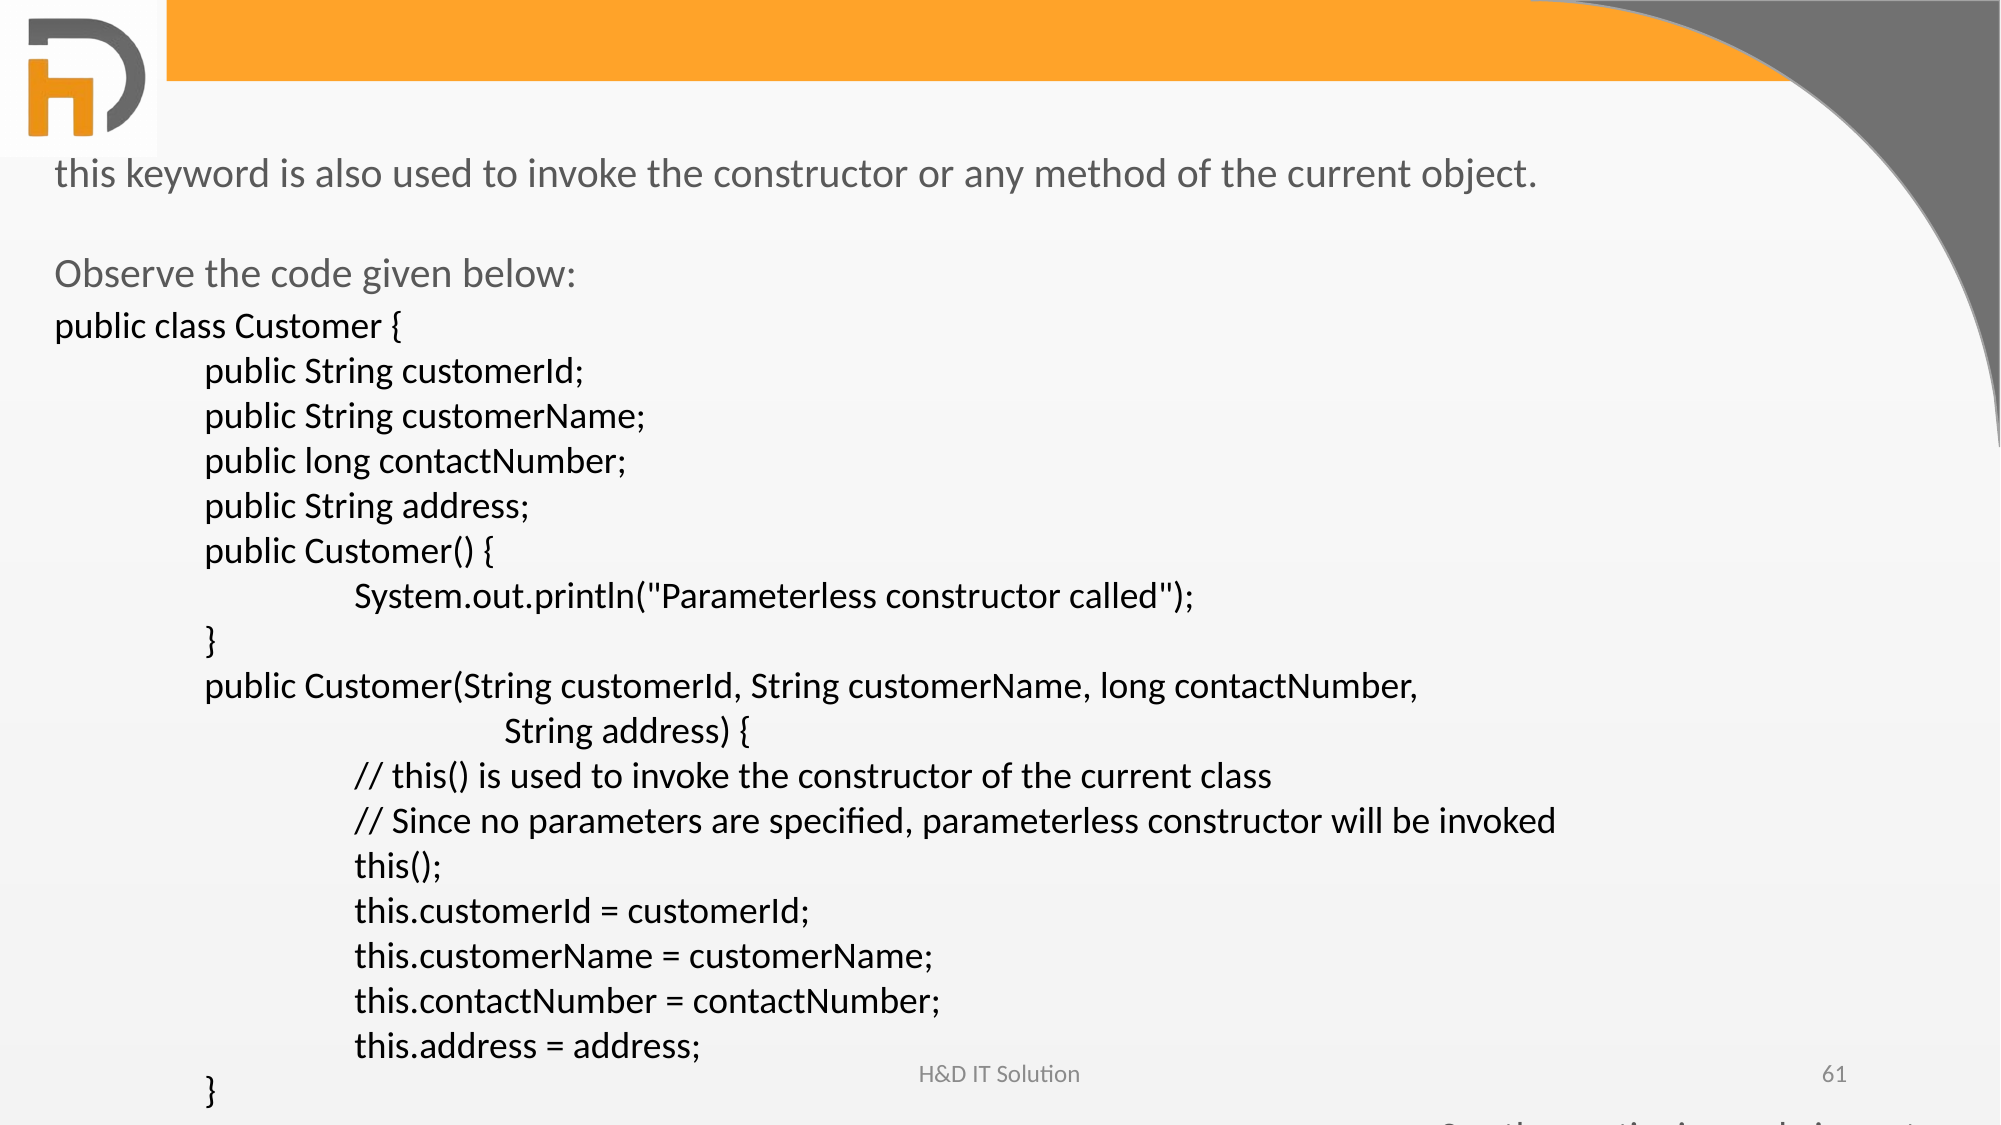

this keyword is also used to invoke the constructor or any method of the current object.

Observe the code given below:
public class Customer {
	public String customerId;
	public String customerName;
	public long contactNumber;
	public String address;
	public Customer() {
		System.out.println("Parameterless constructor called");
	}
	public Customer(String customerId, String customerName, long contactNumber,
			String address) {
		// this() is used to invoke the constructor of the current class
		// Since no parameters are specified, parameterless constructor will be invoked
		this();
		this.customerId = customerId;
		this.customerName = customerName;
		this.contactNumber = contactNumber;
		this.address = address;
	}
See the continuing code in next ..

H&D IT Solution
61